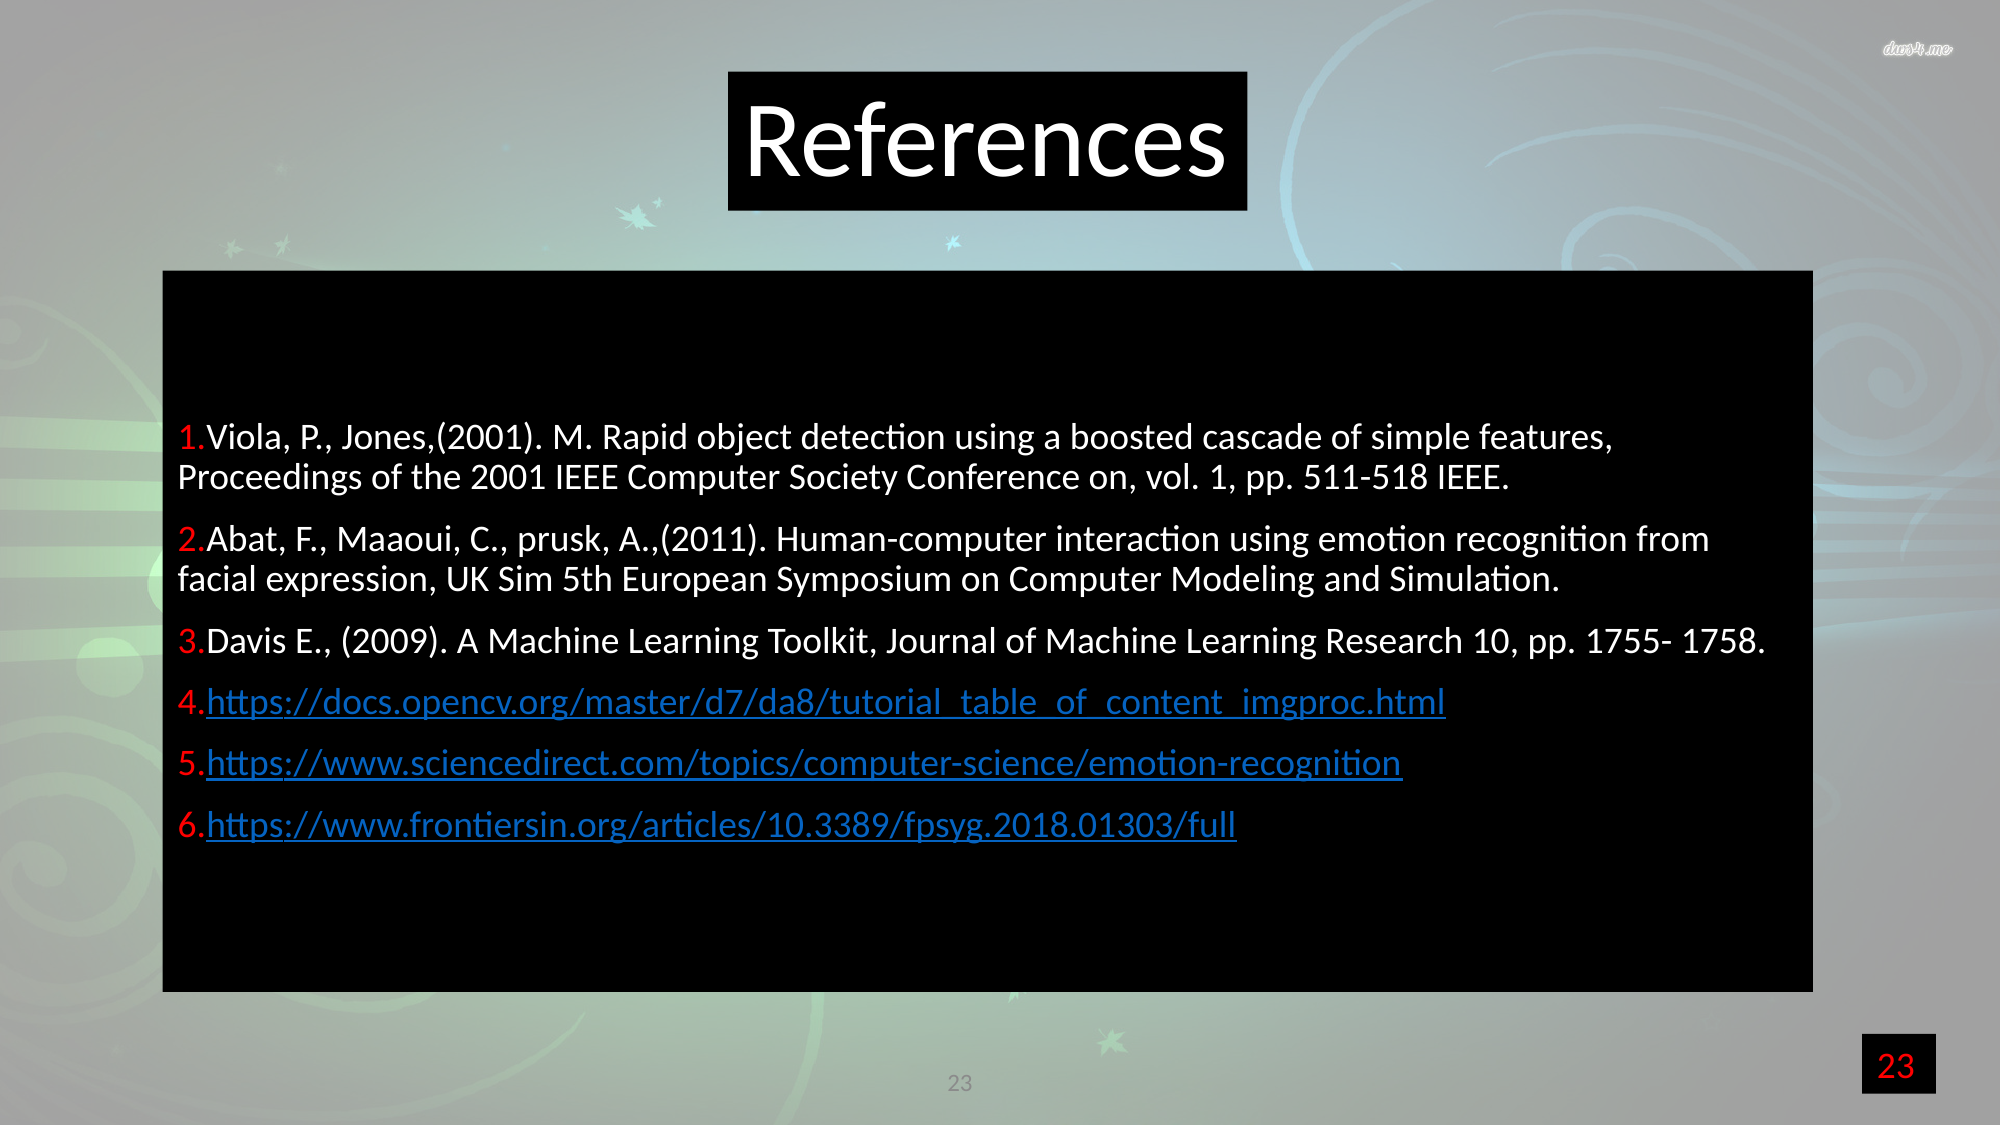

# References
1.Viola, P., Jones,(2001). M. Rapid object detection using a boosted cascade of simple features,  Proceedings of the 2001 IEEE Computer Society Conference on, vol. 1, pp. 511-518 IEEE.
2.Abat, F., Maaoui, C., prusk, A.,(2011). Human-computer interaction using emotion recognition from facial expression, UK Sim 5th European Symposium on Computer Modeling and Simulation.
3.Davis E., (2009). A Machine Learning Toolkit, Journal of Machine Learning Research 10, pp. 1755- 1758.
4.https://docs.opencv.org/master/d7/da8/tutorial_table_of_content_imgproc.html
5.https://www.sciencedirect.com/topics/computer-science/emotion-recognition
6.https://www.frontiersin.org/articles/10.3389/fpsyg.2018.01303/full
23
23